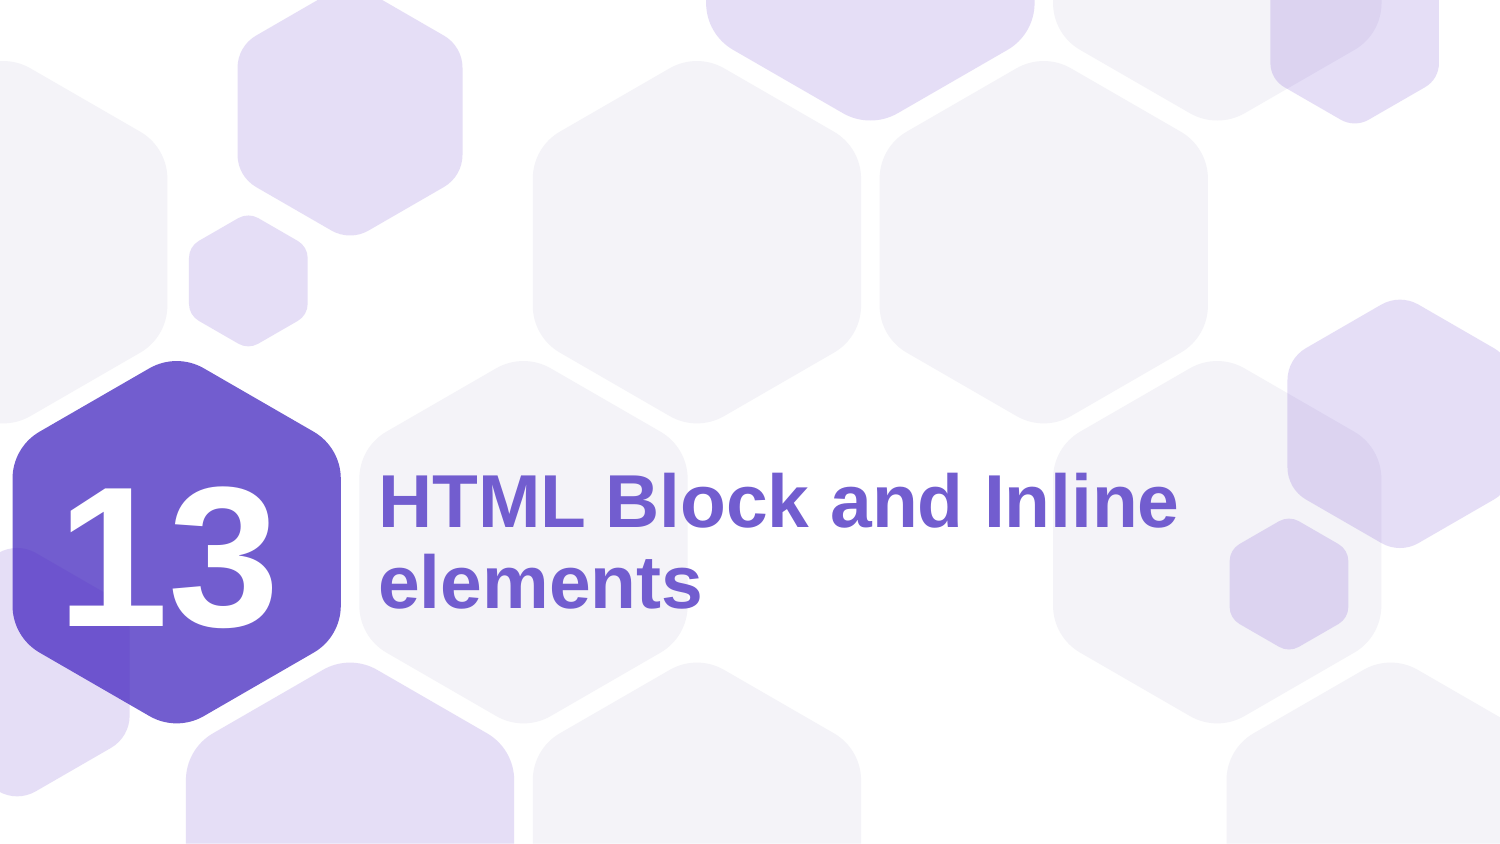

13
# HTML Block and Inline elements